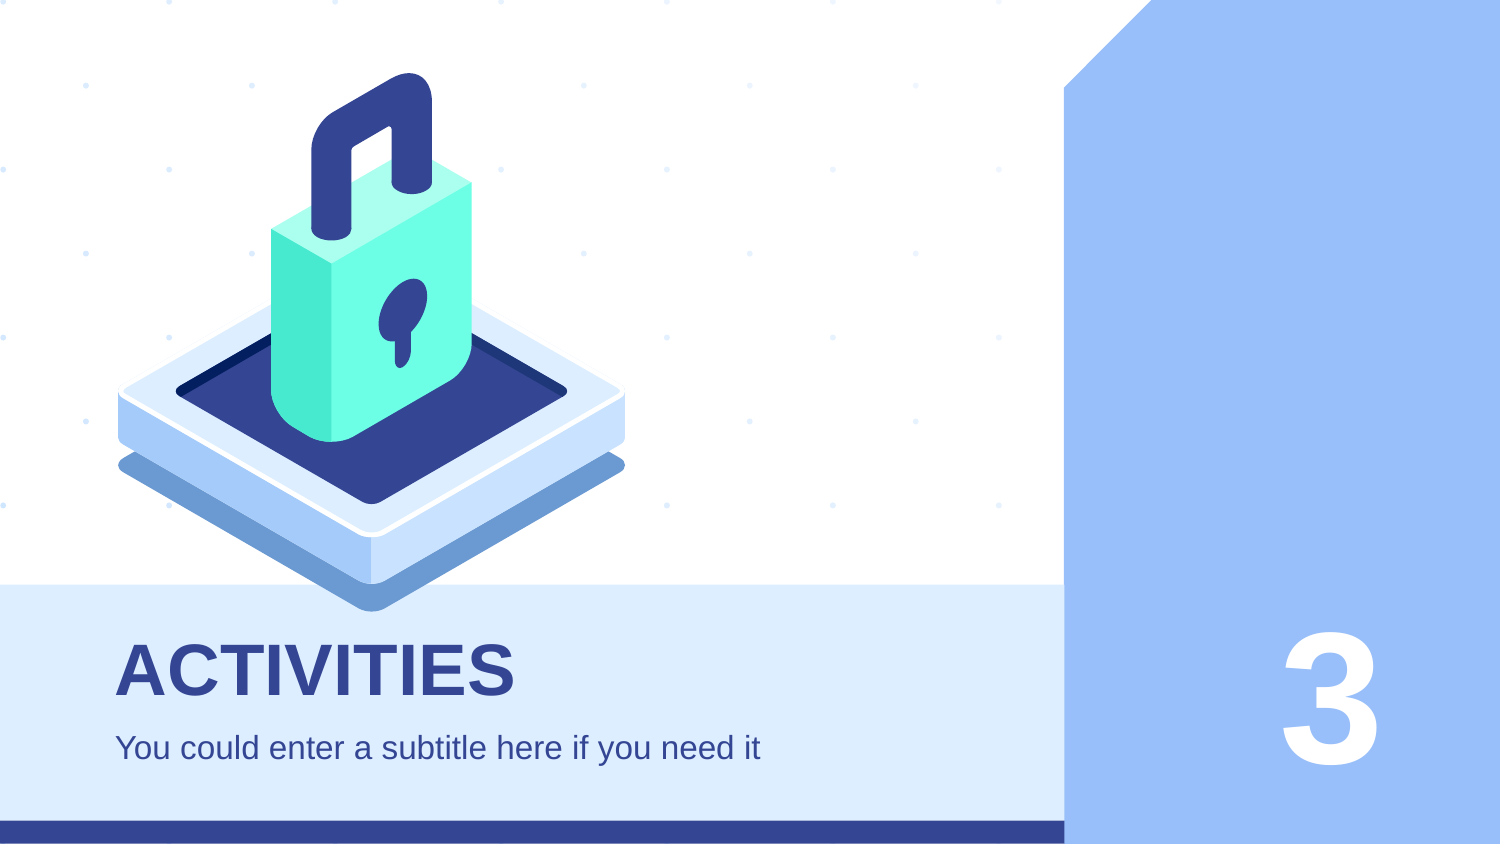

3
# ACTIVITIES
You could enter a subtitle here if you need it